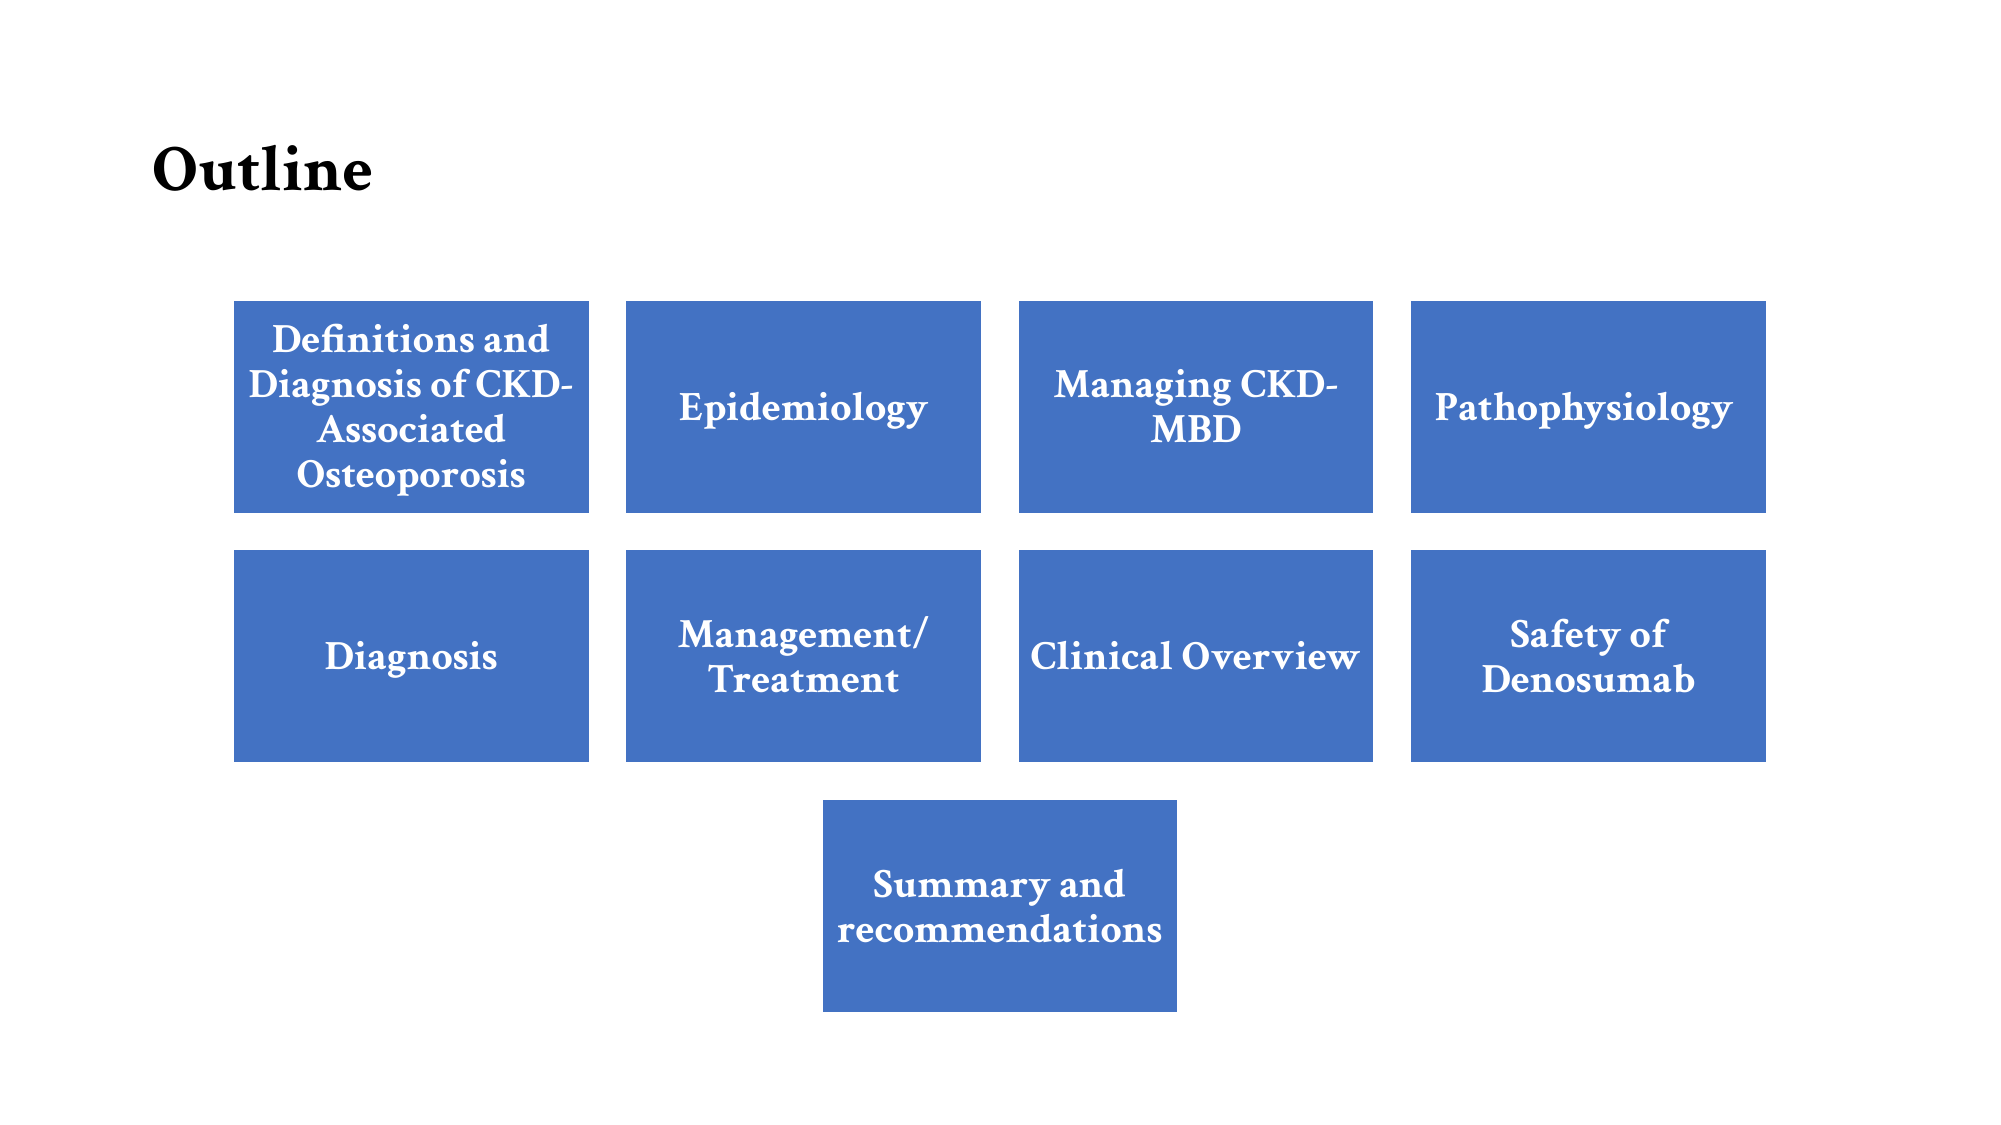

# Outline

Definitions and Diagnosis of CKD-Associated Osteoporosis

Epidemiology

Managing CKD-MBD

Pathophysiology

Diagnosis

Management/Treatment

Clinical Overview

Safety of Denosumab

Summary and recommendations